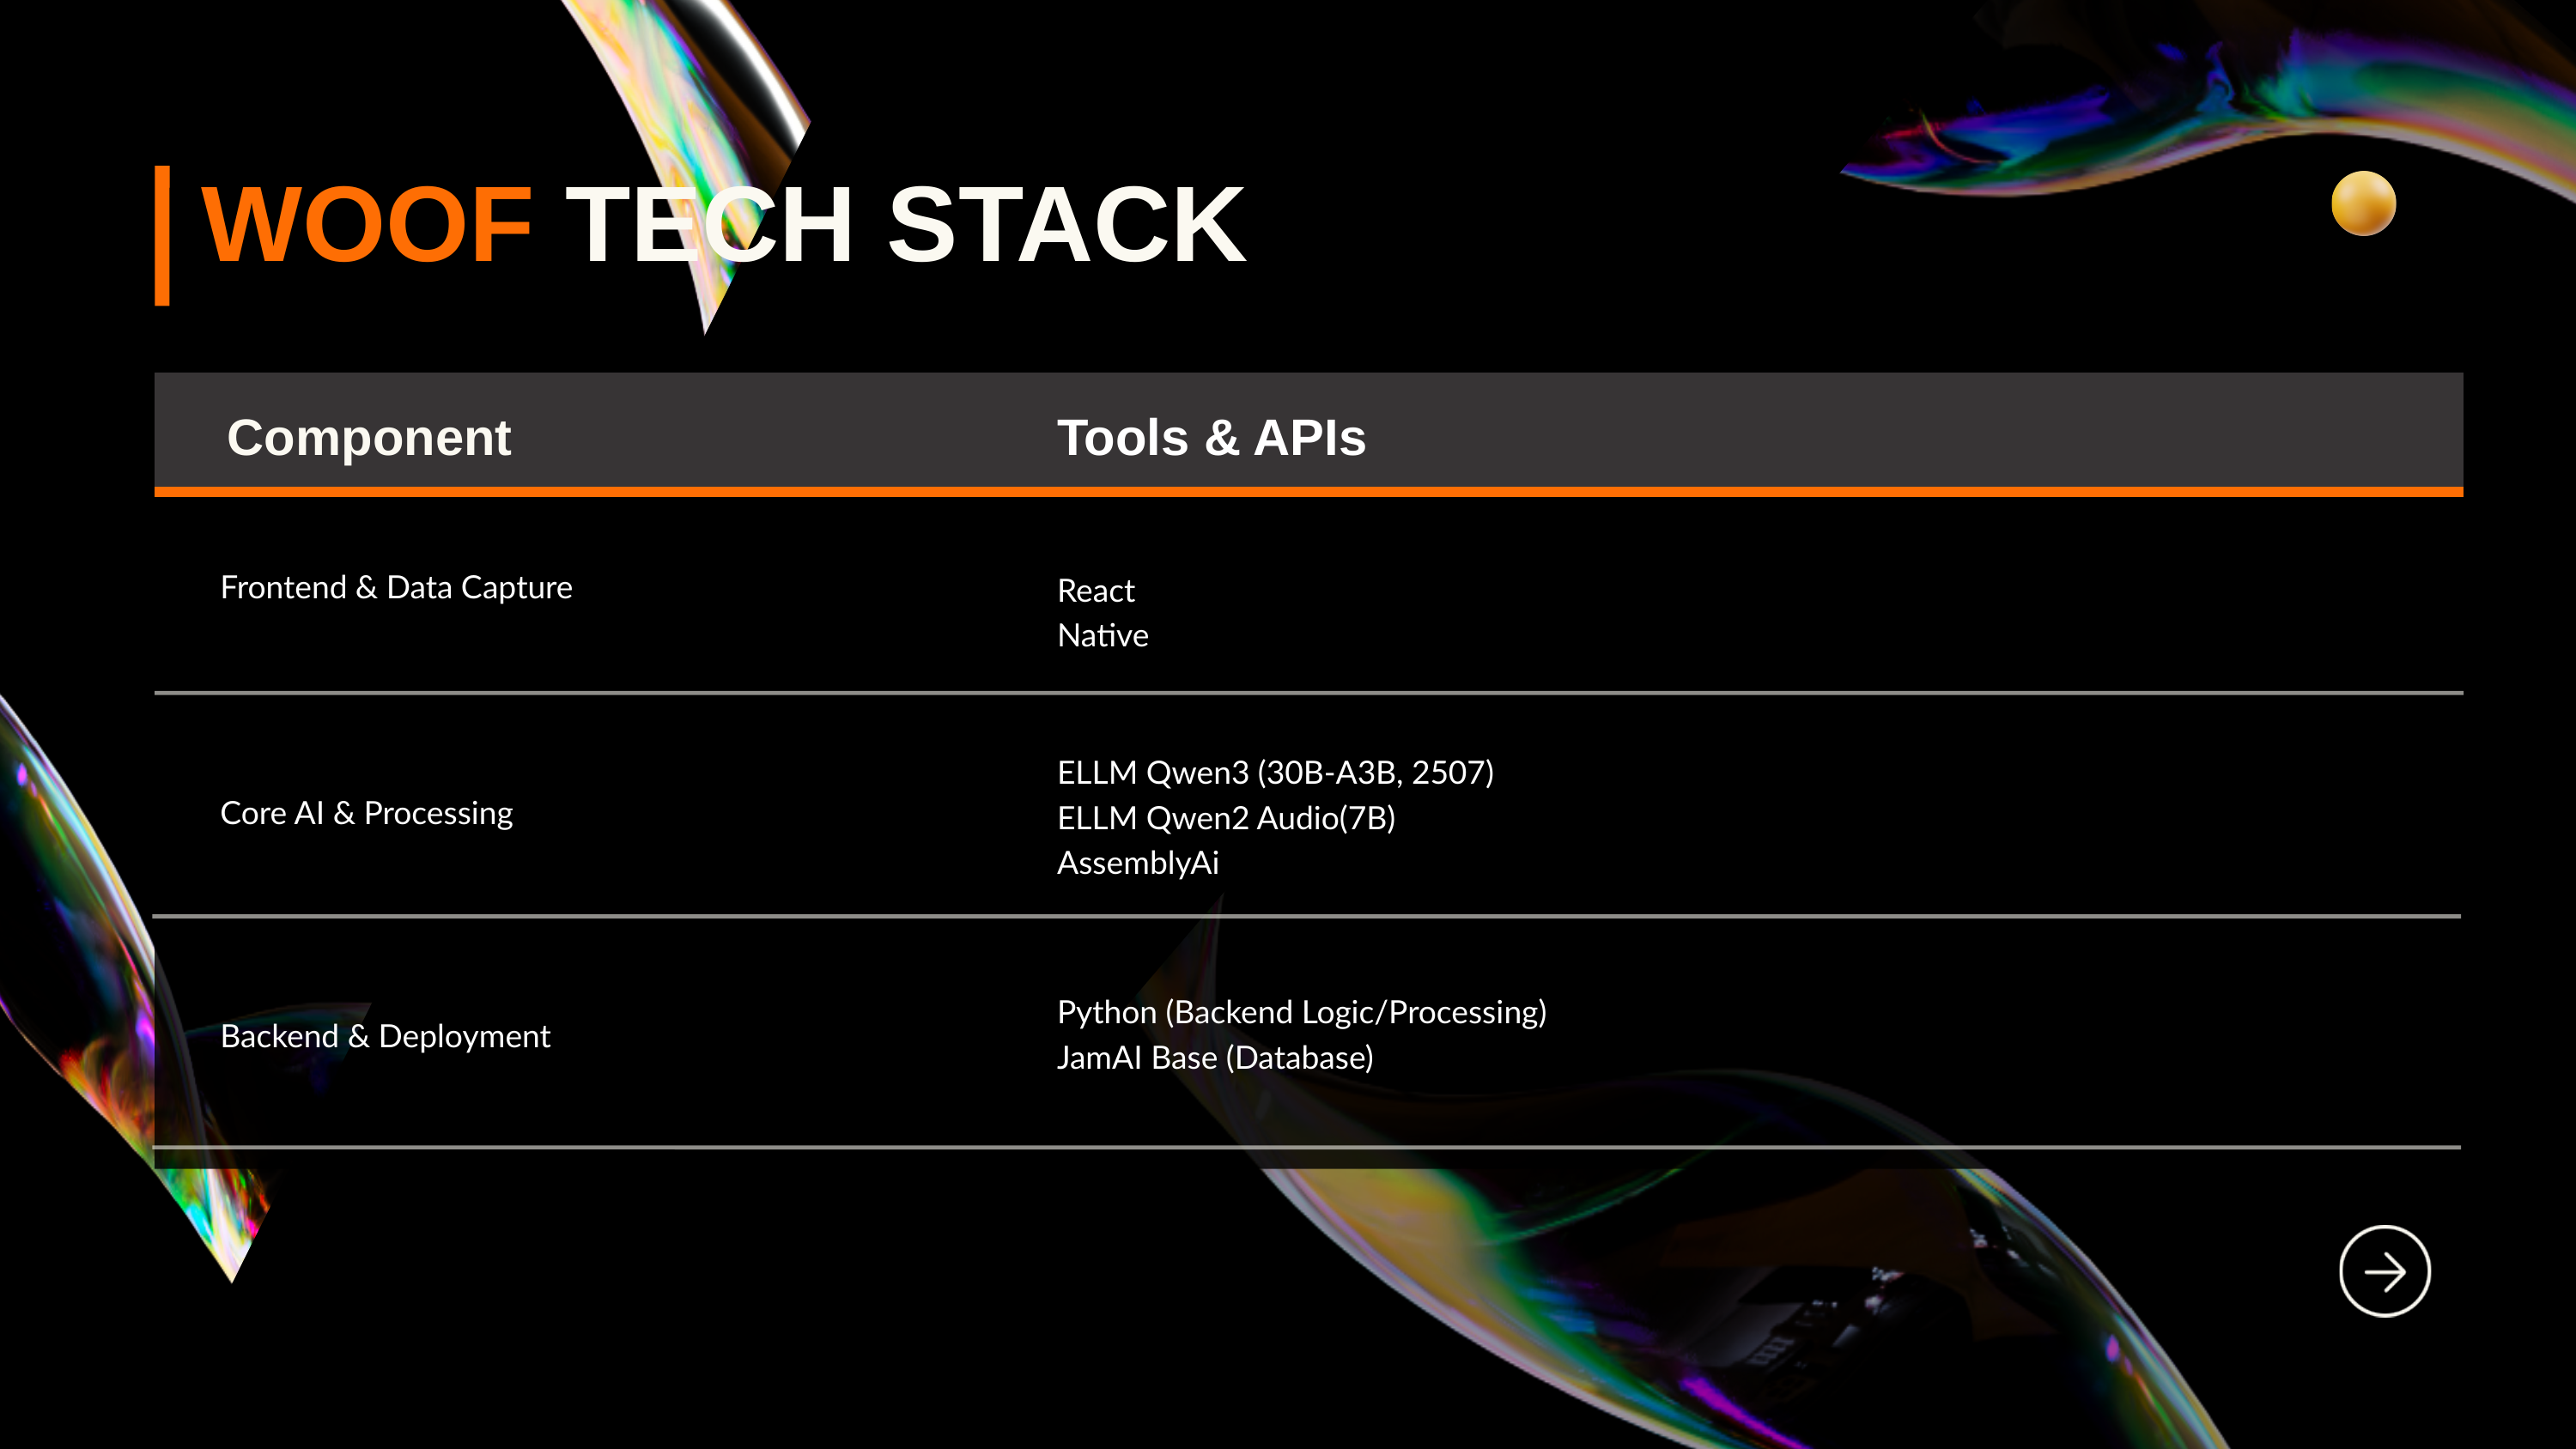

WOOF TECH STACK

Component
Tools & APIs
Frontend & Data Capture
React Native

ELLM Qwen3 (30B-A3B, 2507)
ELLM Qwen2 Audio(7B)
AssemblyAi
Core AI & Processing

Python (Backend Logic/Processing)
JamAI Base (Database)
Backend & Deployment